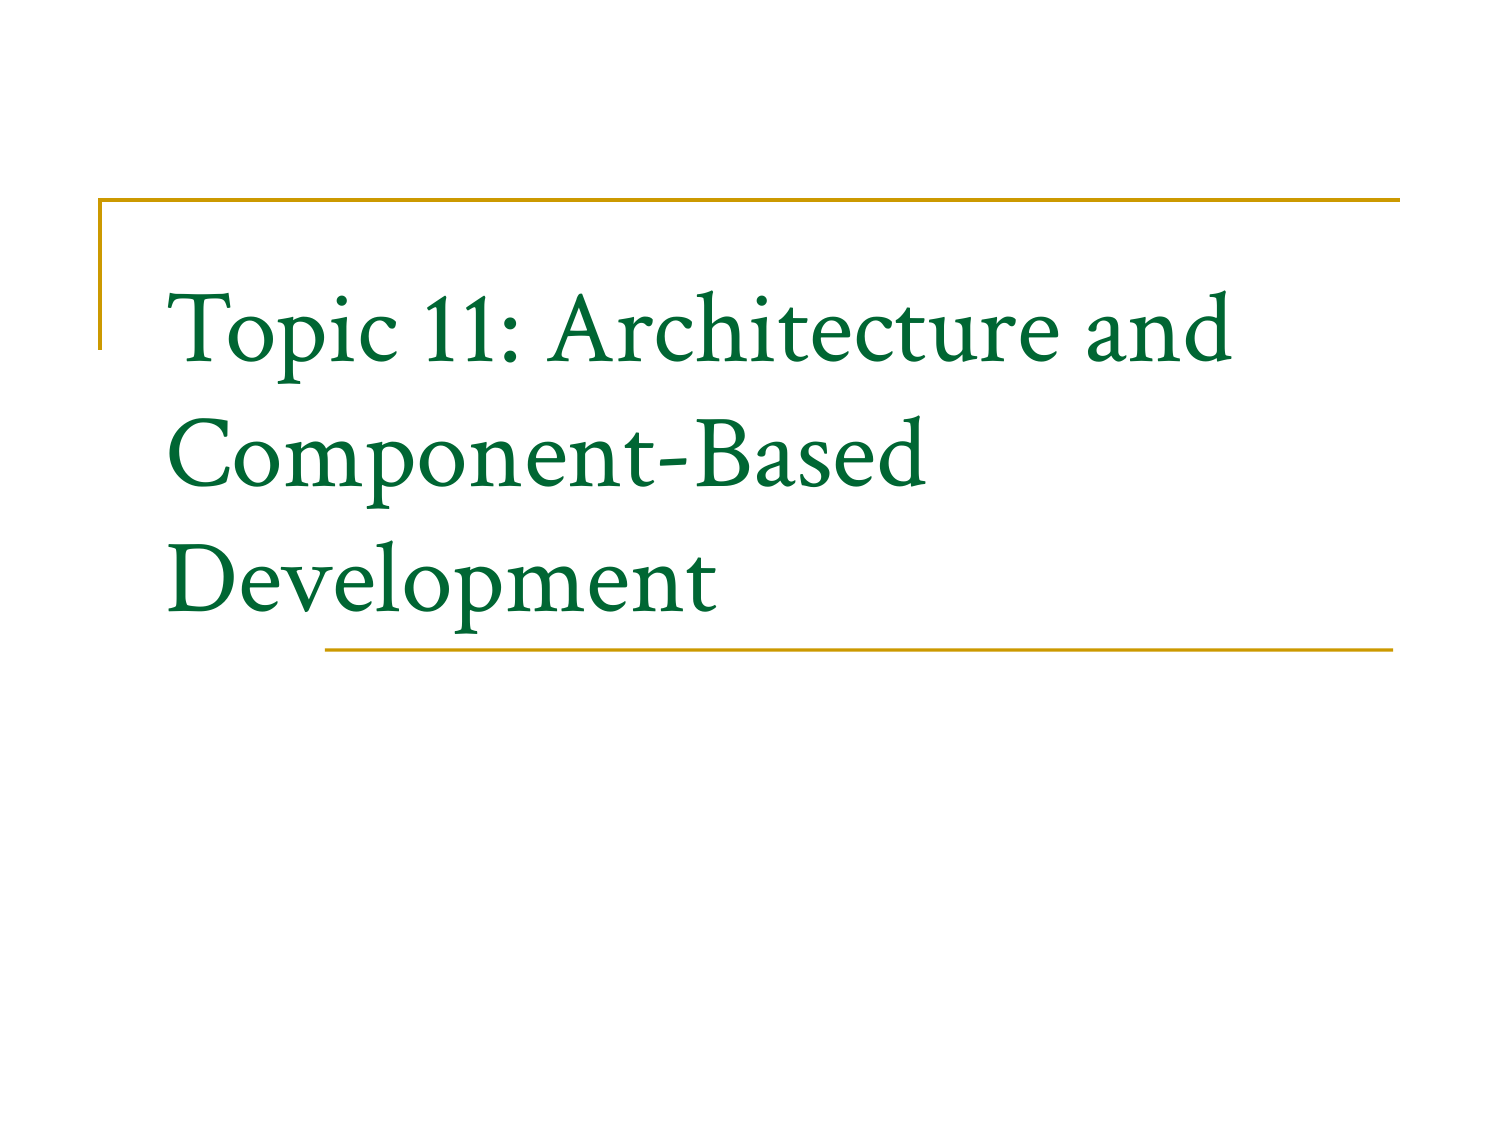

# Topic 11: Architecture and Component-Based Development